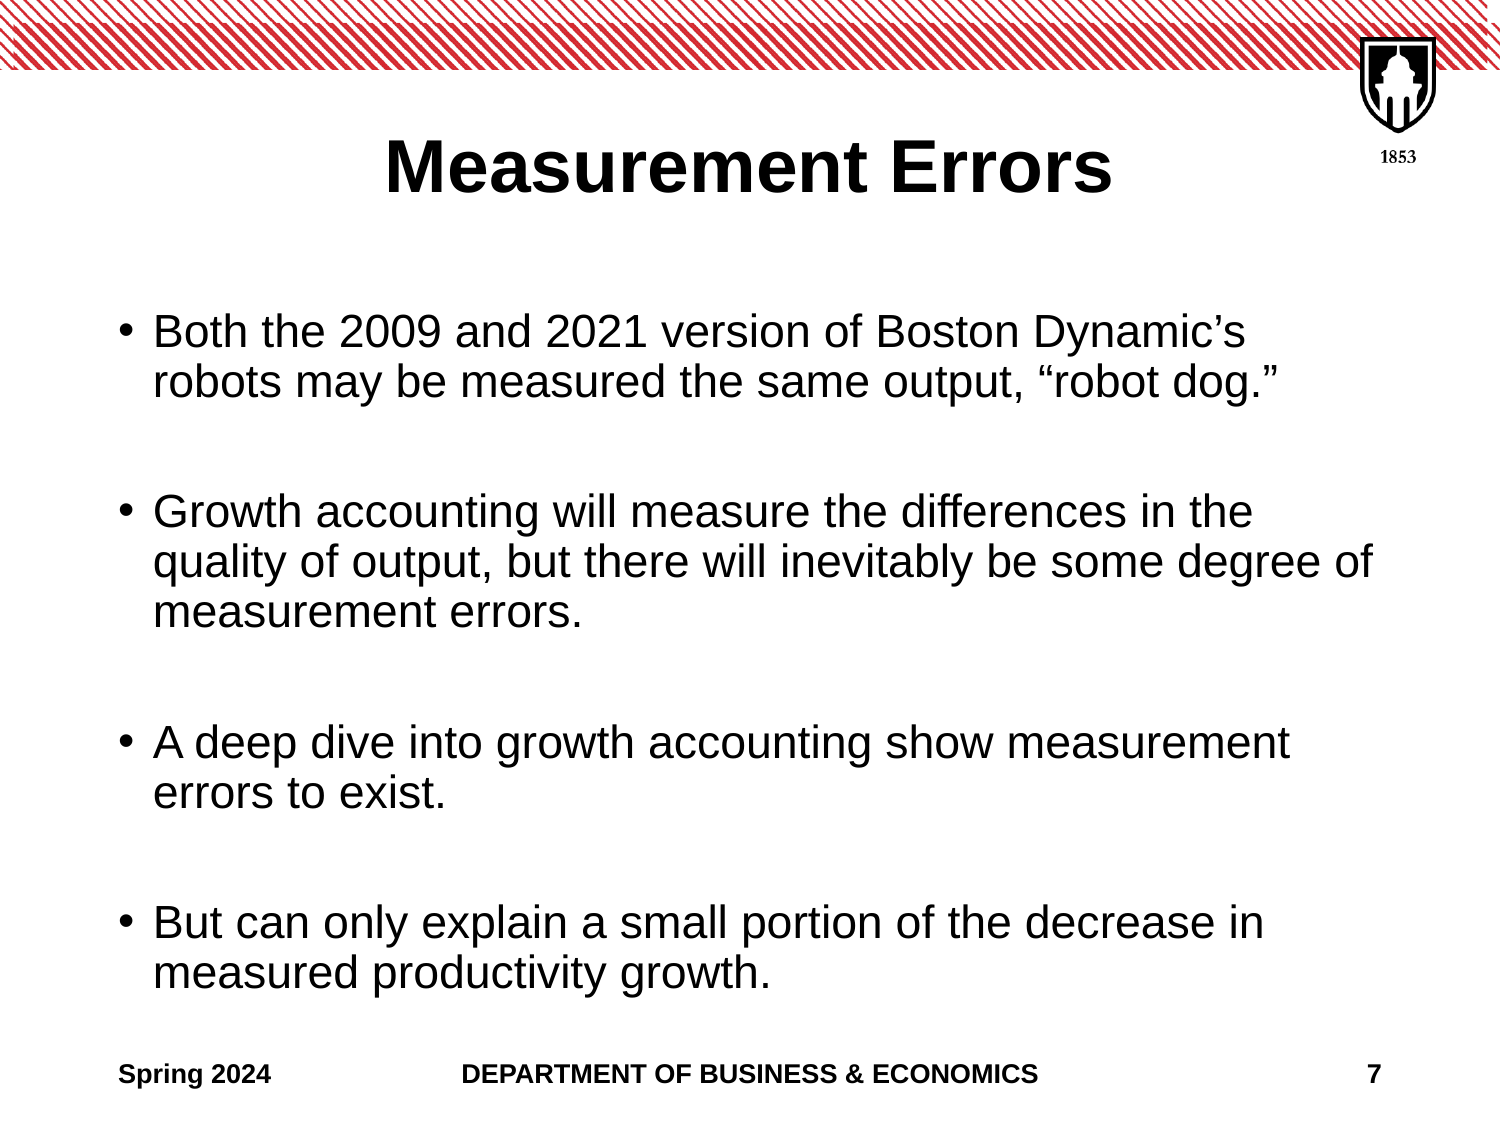

# Measurement Errors
Both the 2009 and 2021 version of Boston Dynamic’s robots may be measured the same output, “robot dog.”

Growth accounting will measure the differences in the quality of output, but there will inevitably be some degree of measurement errors.

A deep dive into growth accounting show measurement errors to exist.

But can only explain a small portion of the decrease in measured productivity growth.
Spring 2024
DEPARTMENT OF BUSINESS & ECONOMICS
7